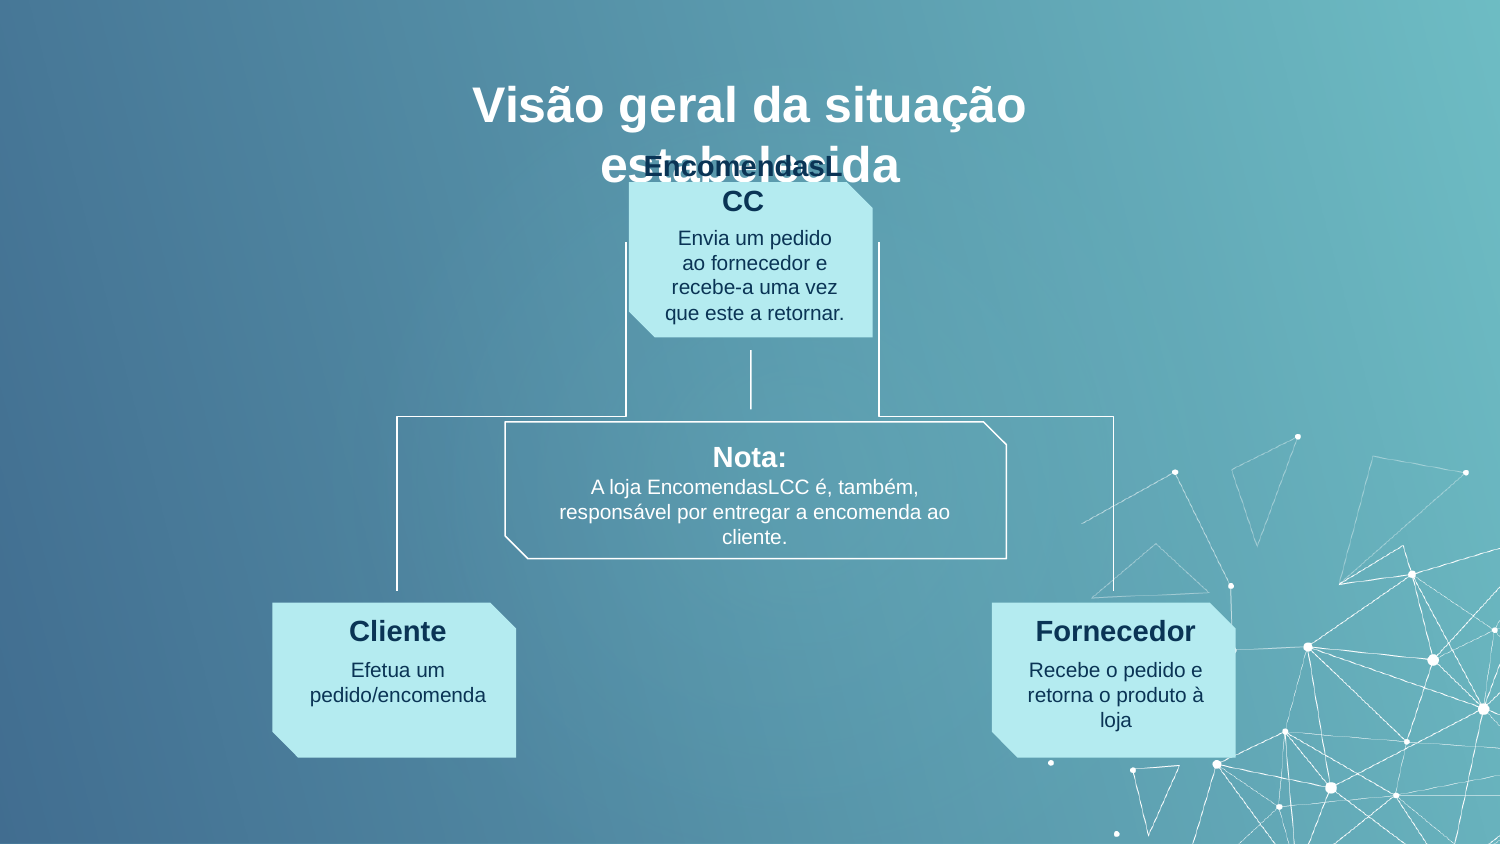

# Visão geral da situação estabelecida
EncomendasLCC

Envia um pedido ao fornecedor e recebe-a uma vez que este a retornar.

Nota:
A loja EncomendasLCC é, também, responsável por entregar a encomenda ao cliente.

Cliente
Fornecedor

Efetua um pedido/encomenda
Recebe o pedido e retorna o produto à loja